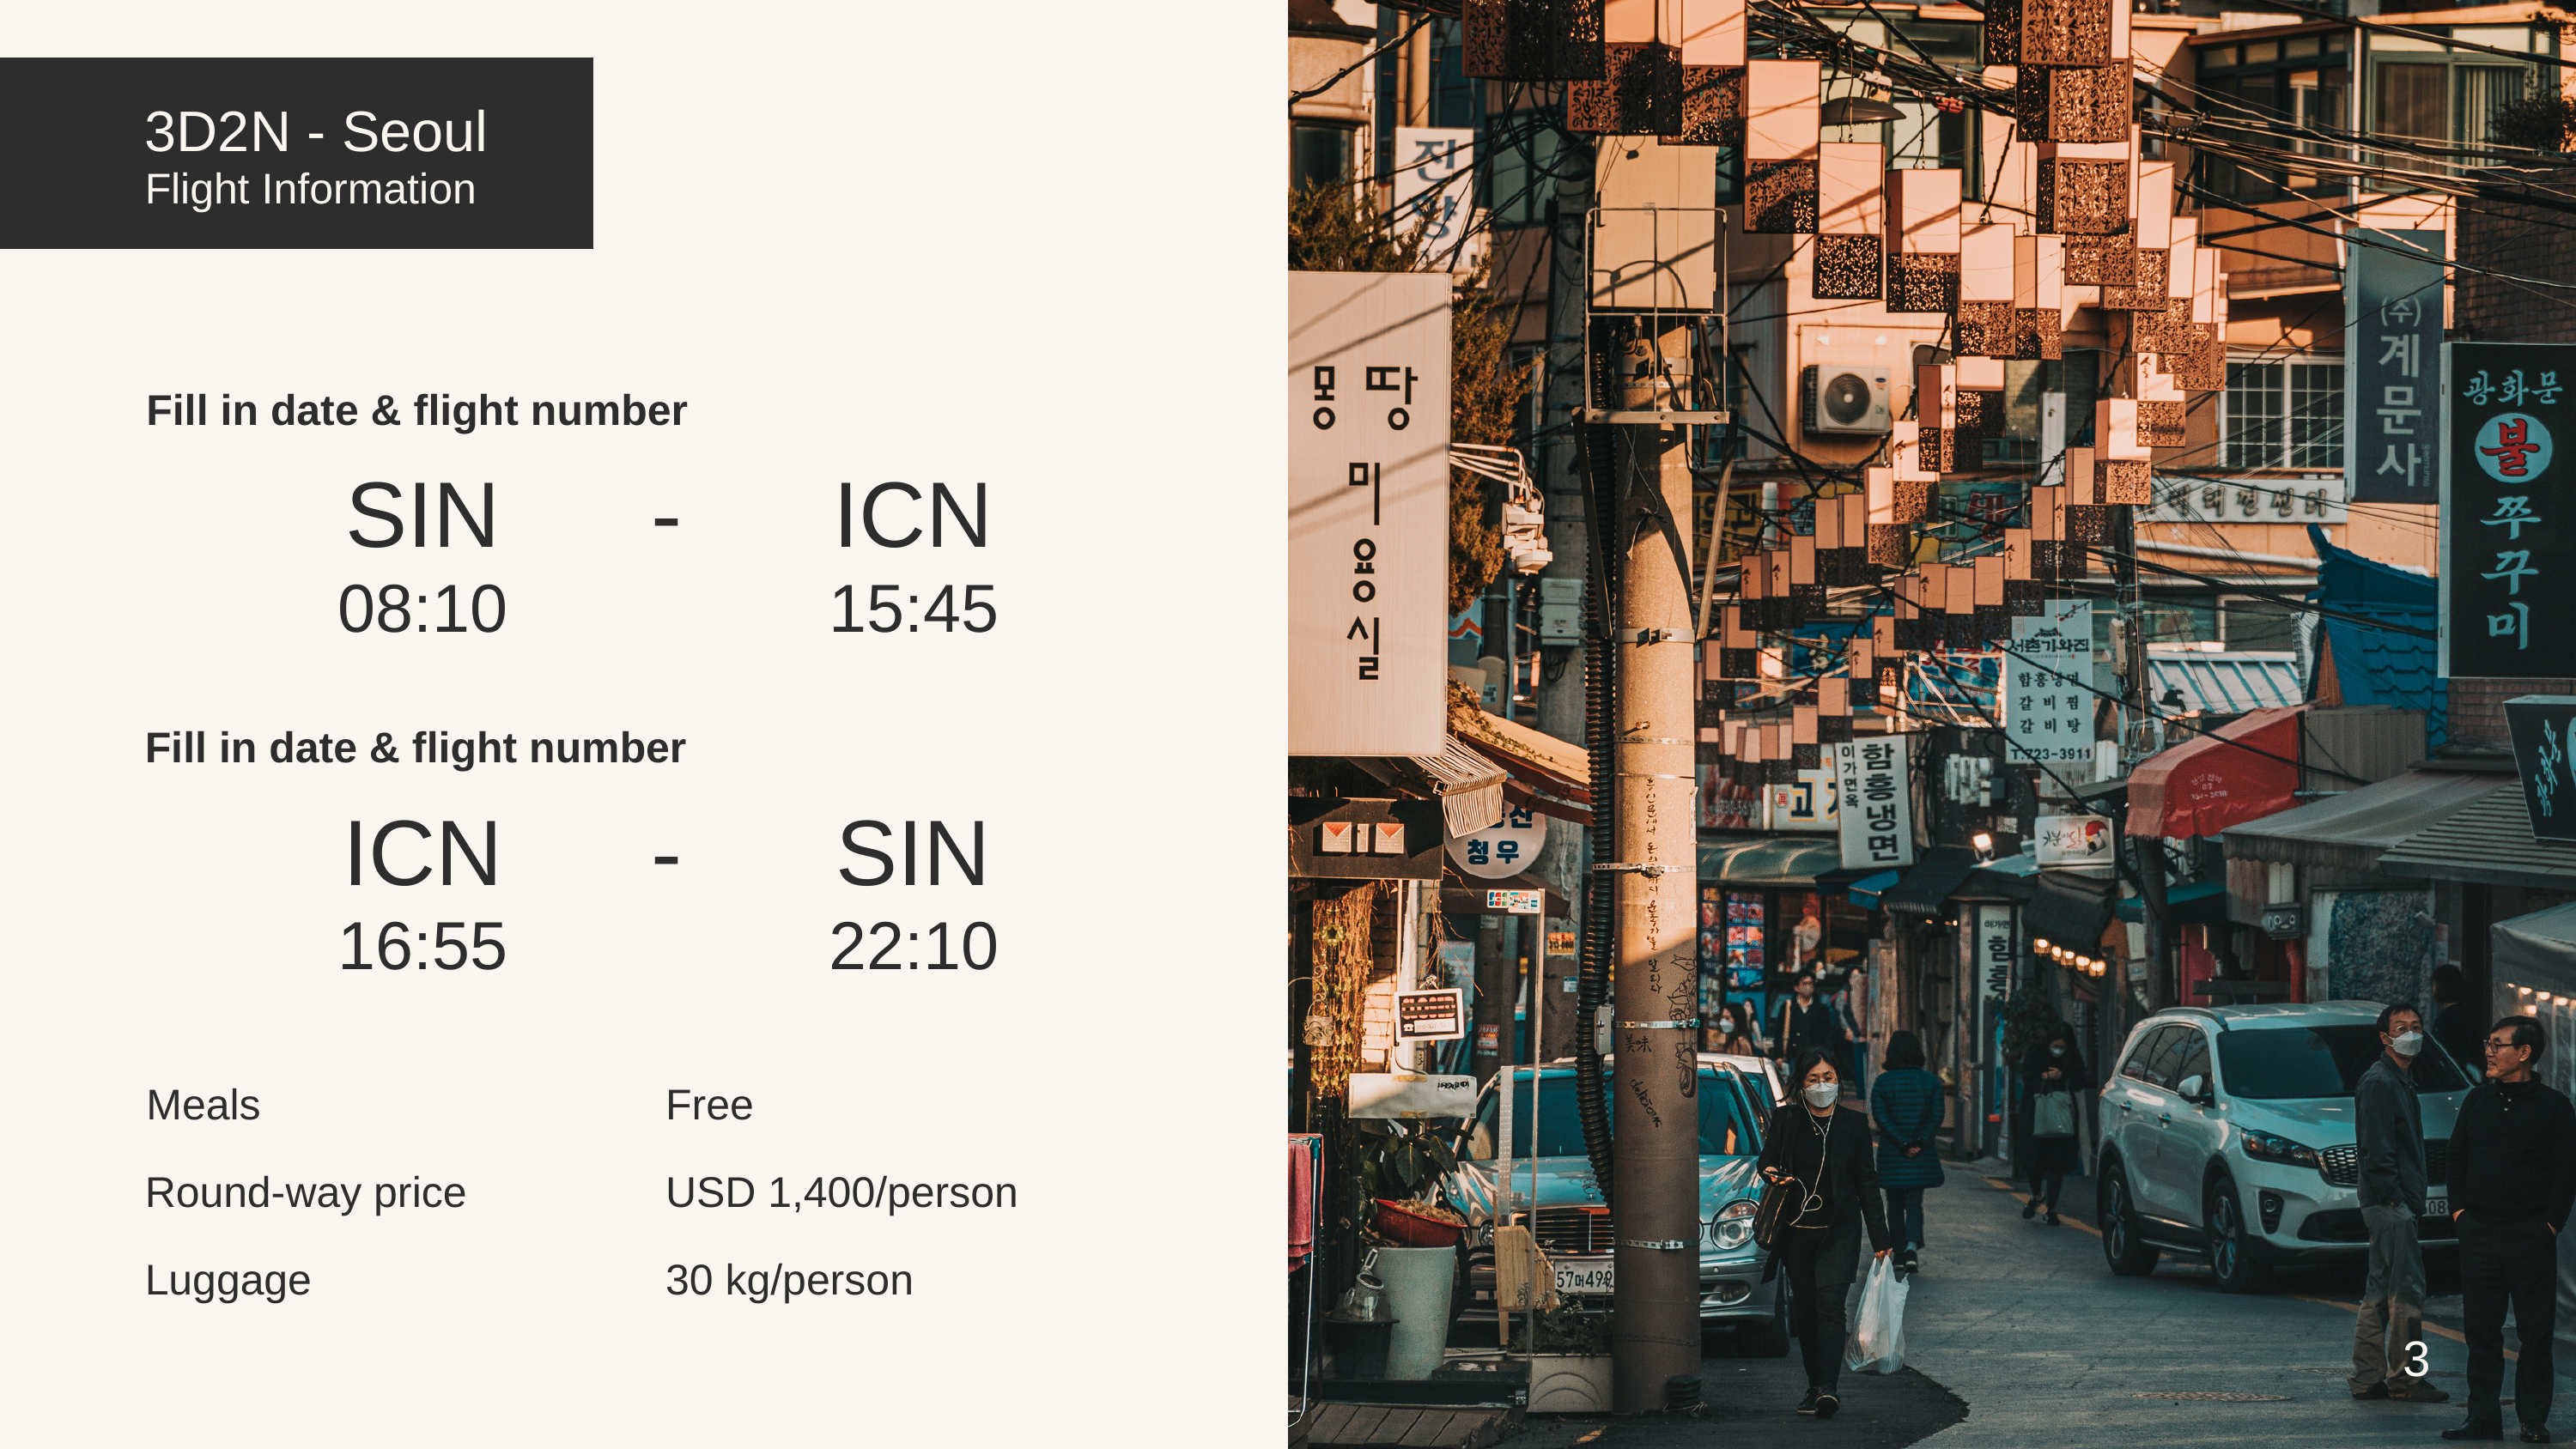

3D2N - Seoul
Flight Information
Fill in date & flight number
SIN
-
ICN
08:10
15:45
Fill in date & flight number
ICN
-
SIN
16:55
22:10
Meals
Free
Round-way price
USD 1,400/person
Luggage
30 kg/person
3